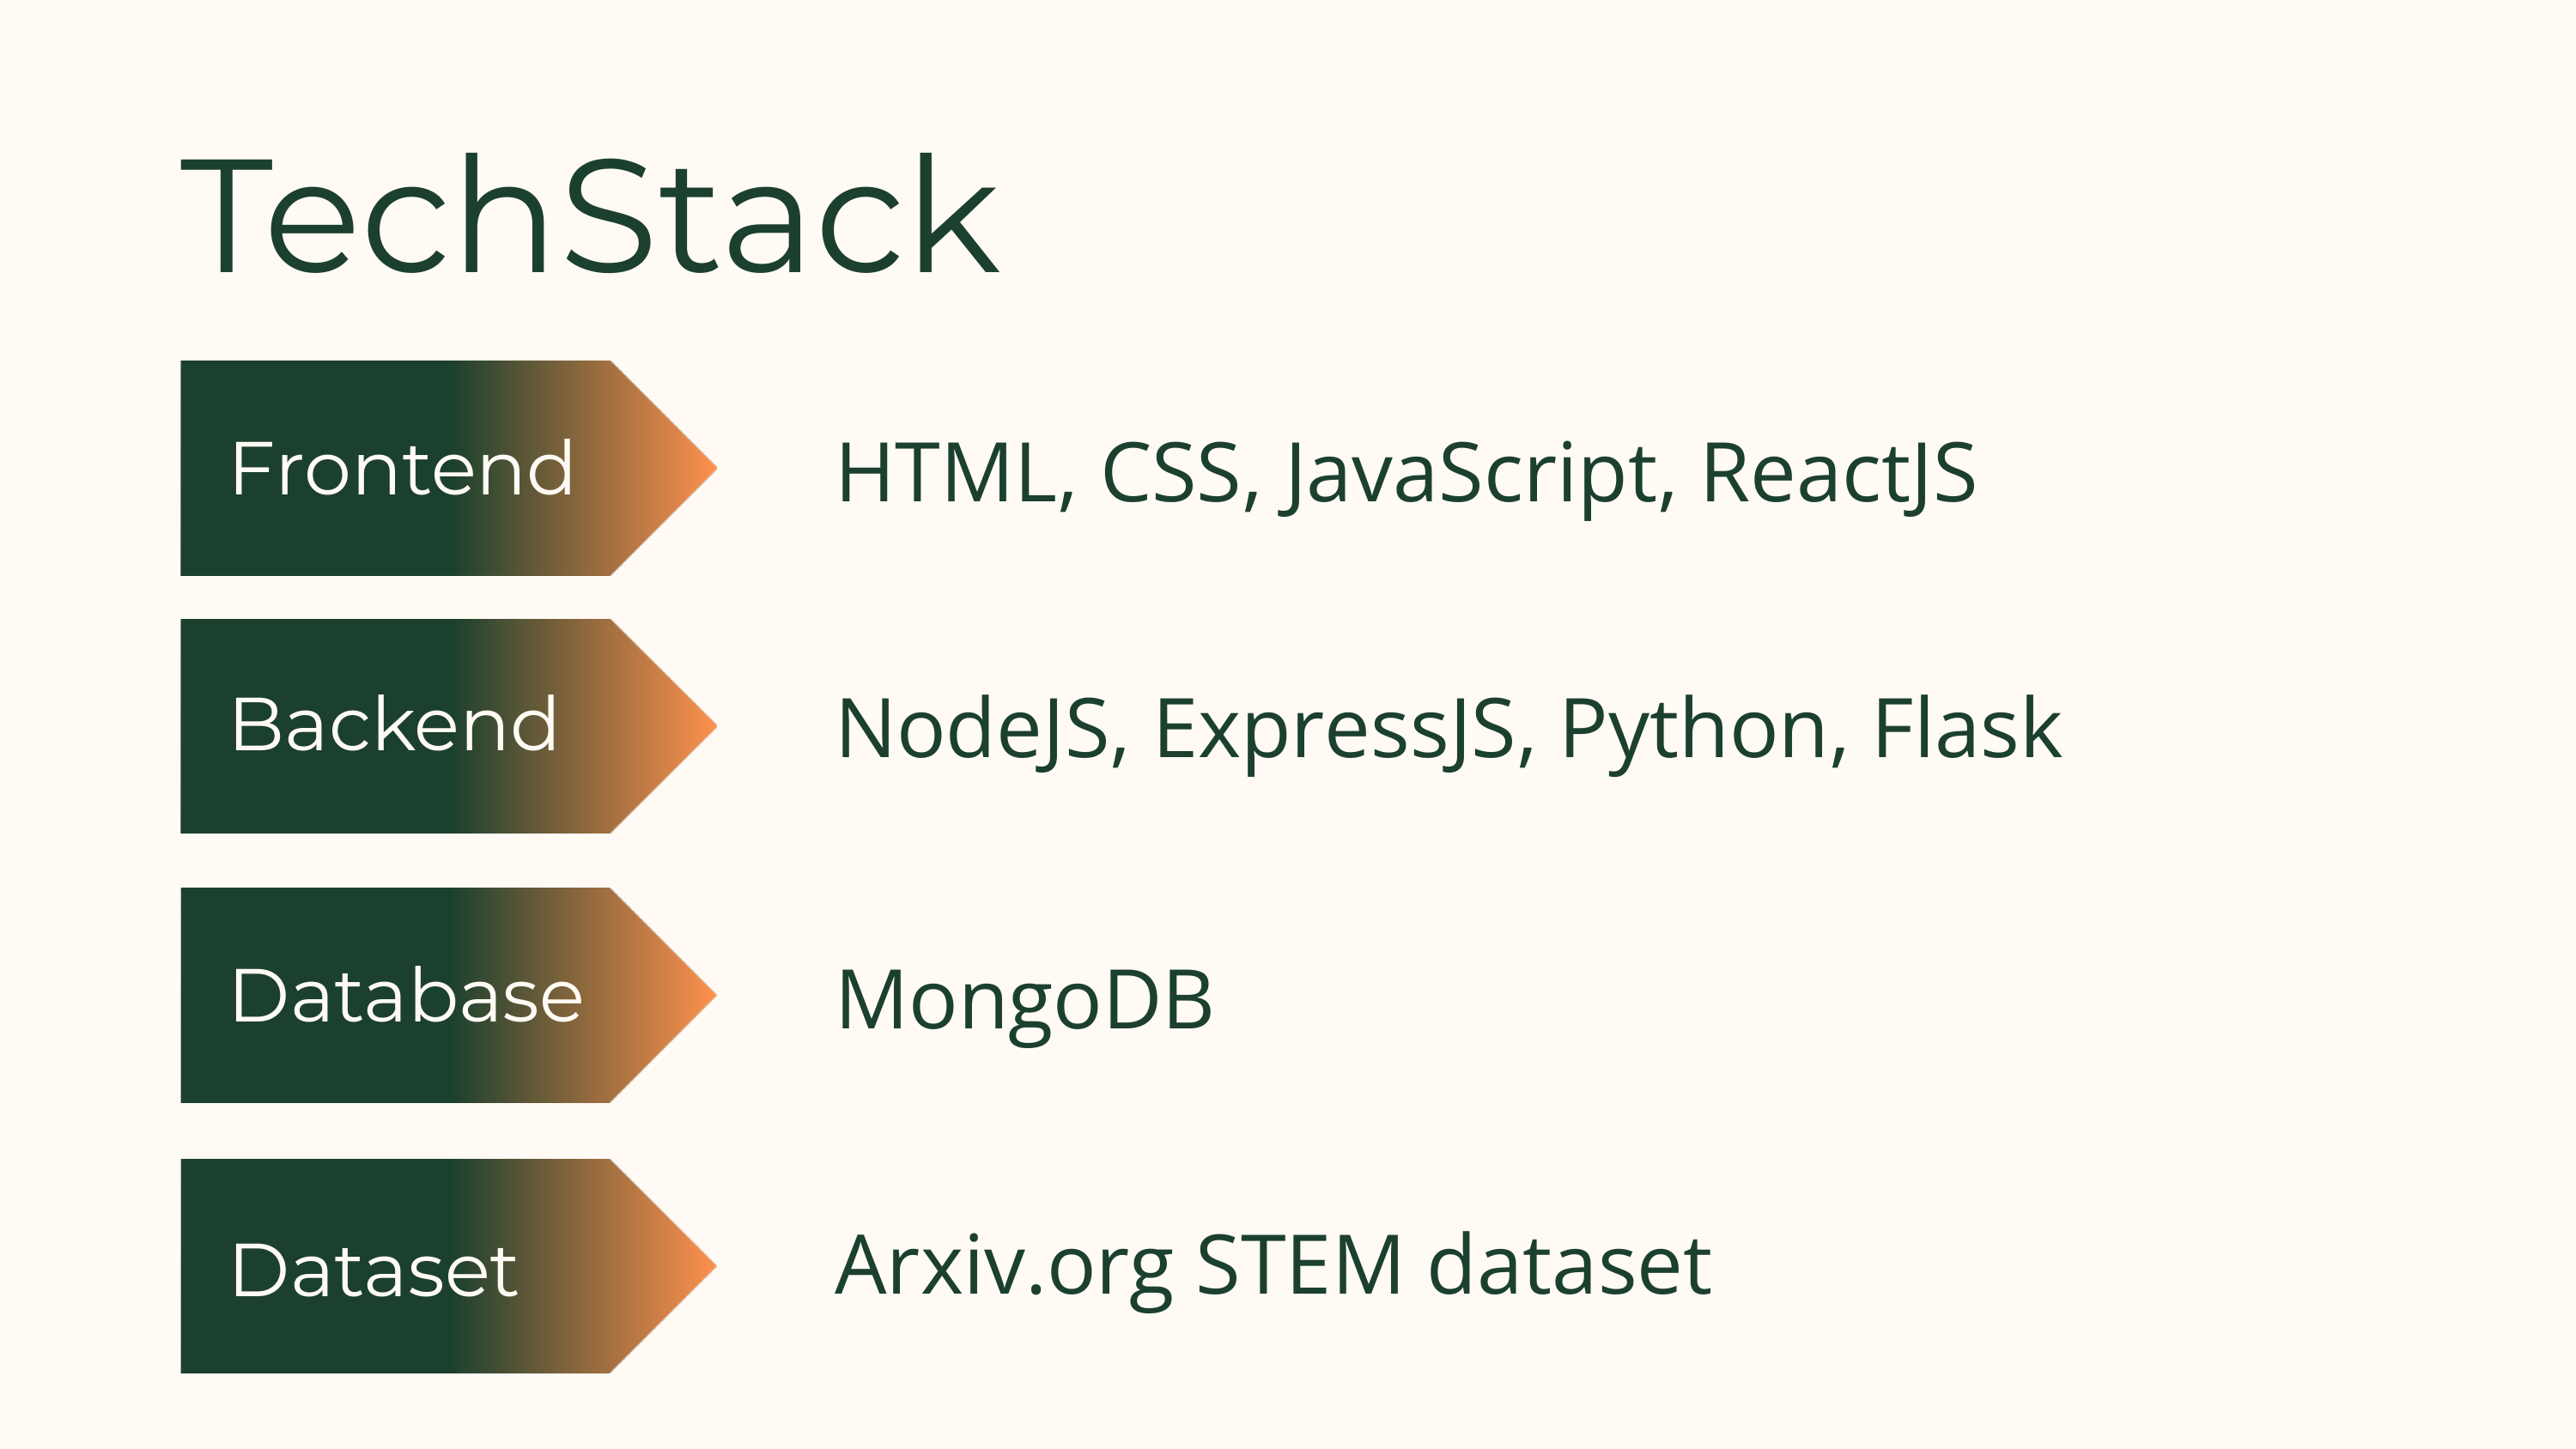

TechStack

Frontend
HTML, CSS, JavaScript, ReactJS
Dataset

Backend
NodeJS, ExpressJS, Python, Flask

Database
MongoDB

Arxiv.org STEM dataset
Dataset